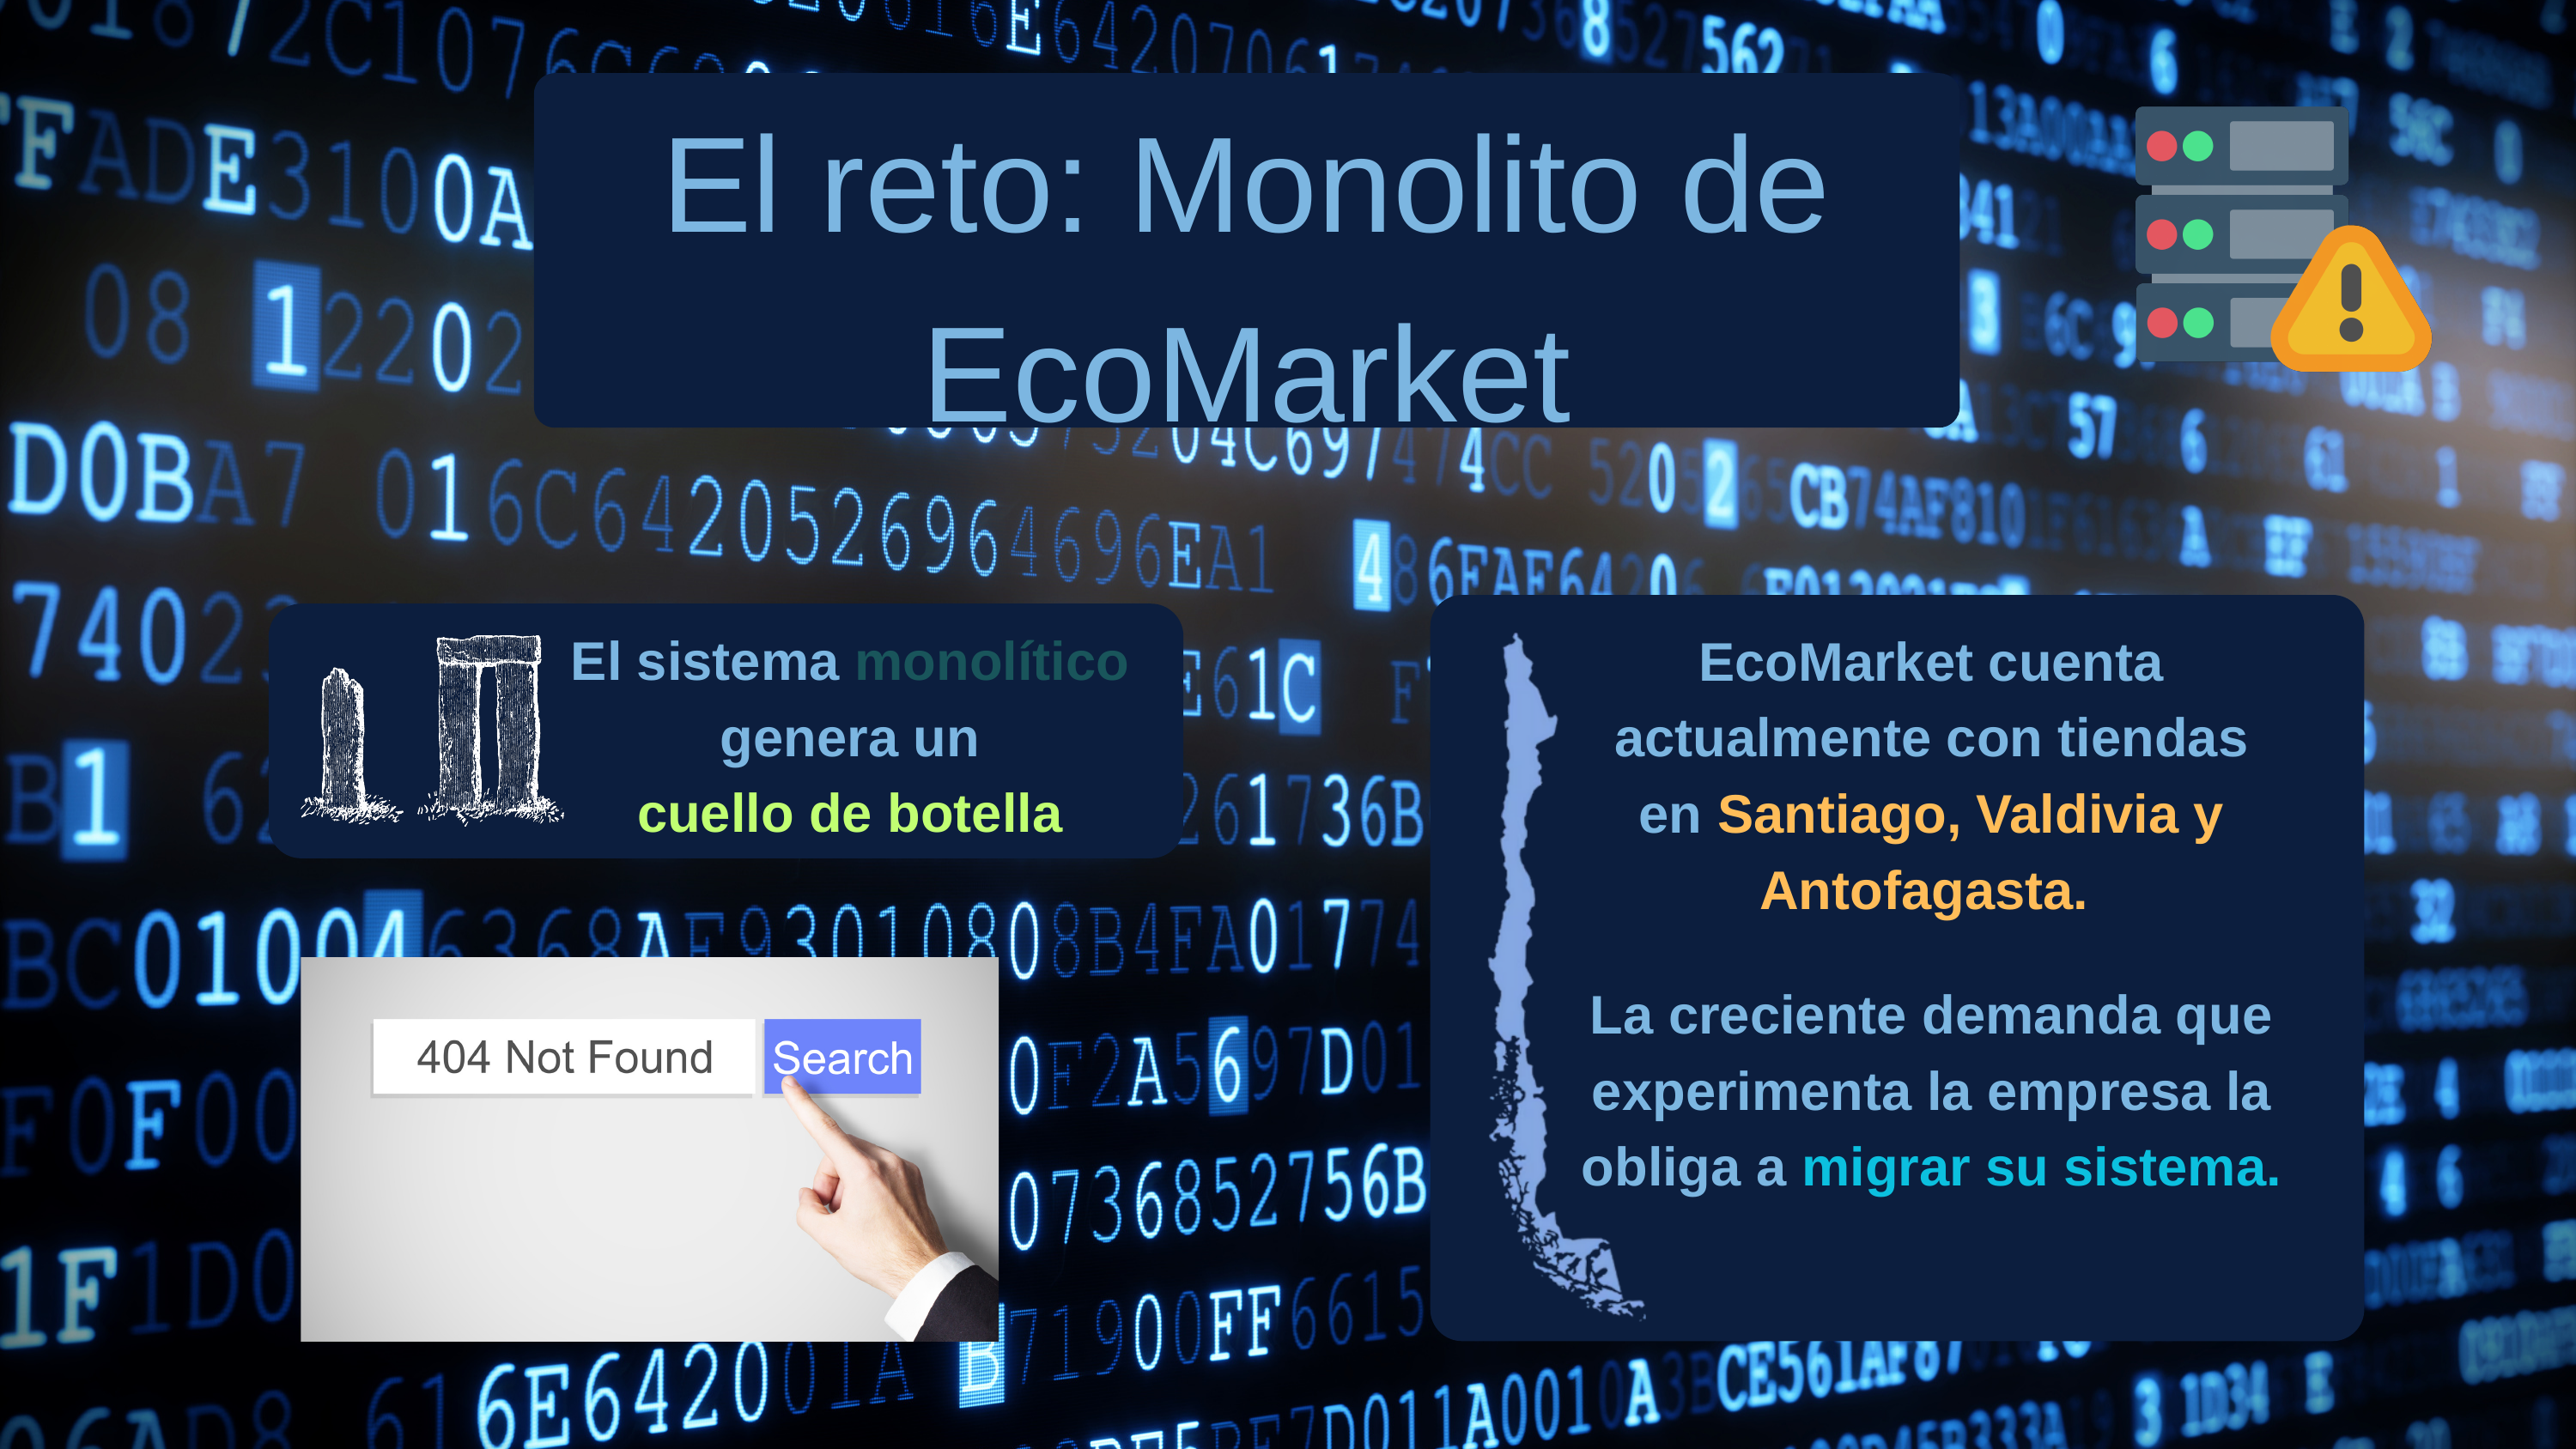

El reto: Monolito de EcoMarket

El sistema monolítico
genera un
cuello de botella
EcoMarket cuenta actualmente con tiendas en Santiago, Valdivia y Antofagasta.

La creciente demanda que experimenta la empresa la obliga a migrar su sistema.